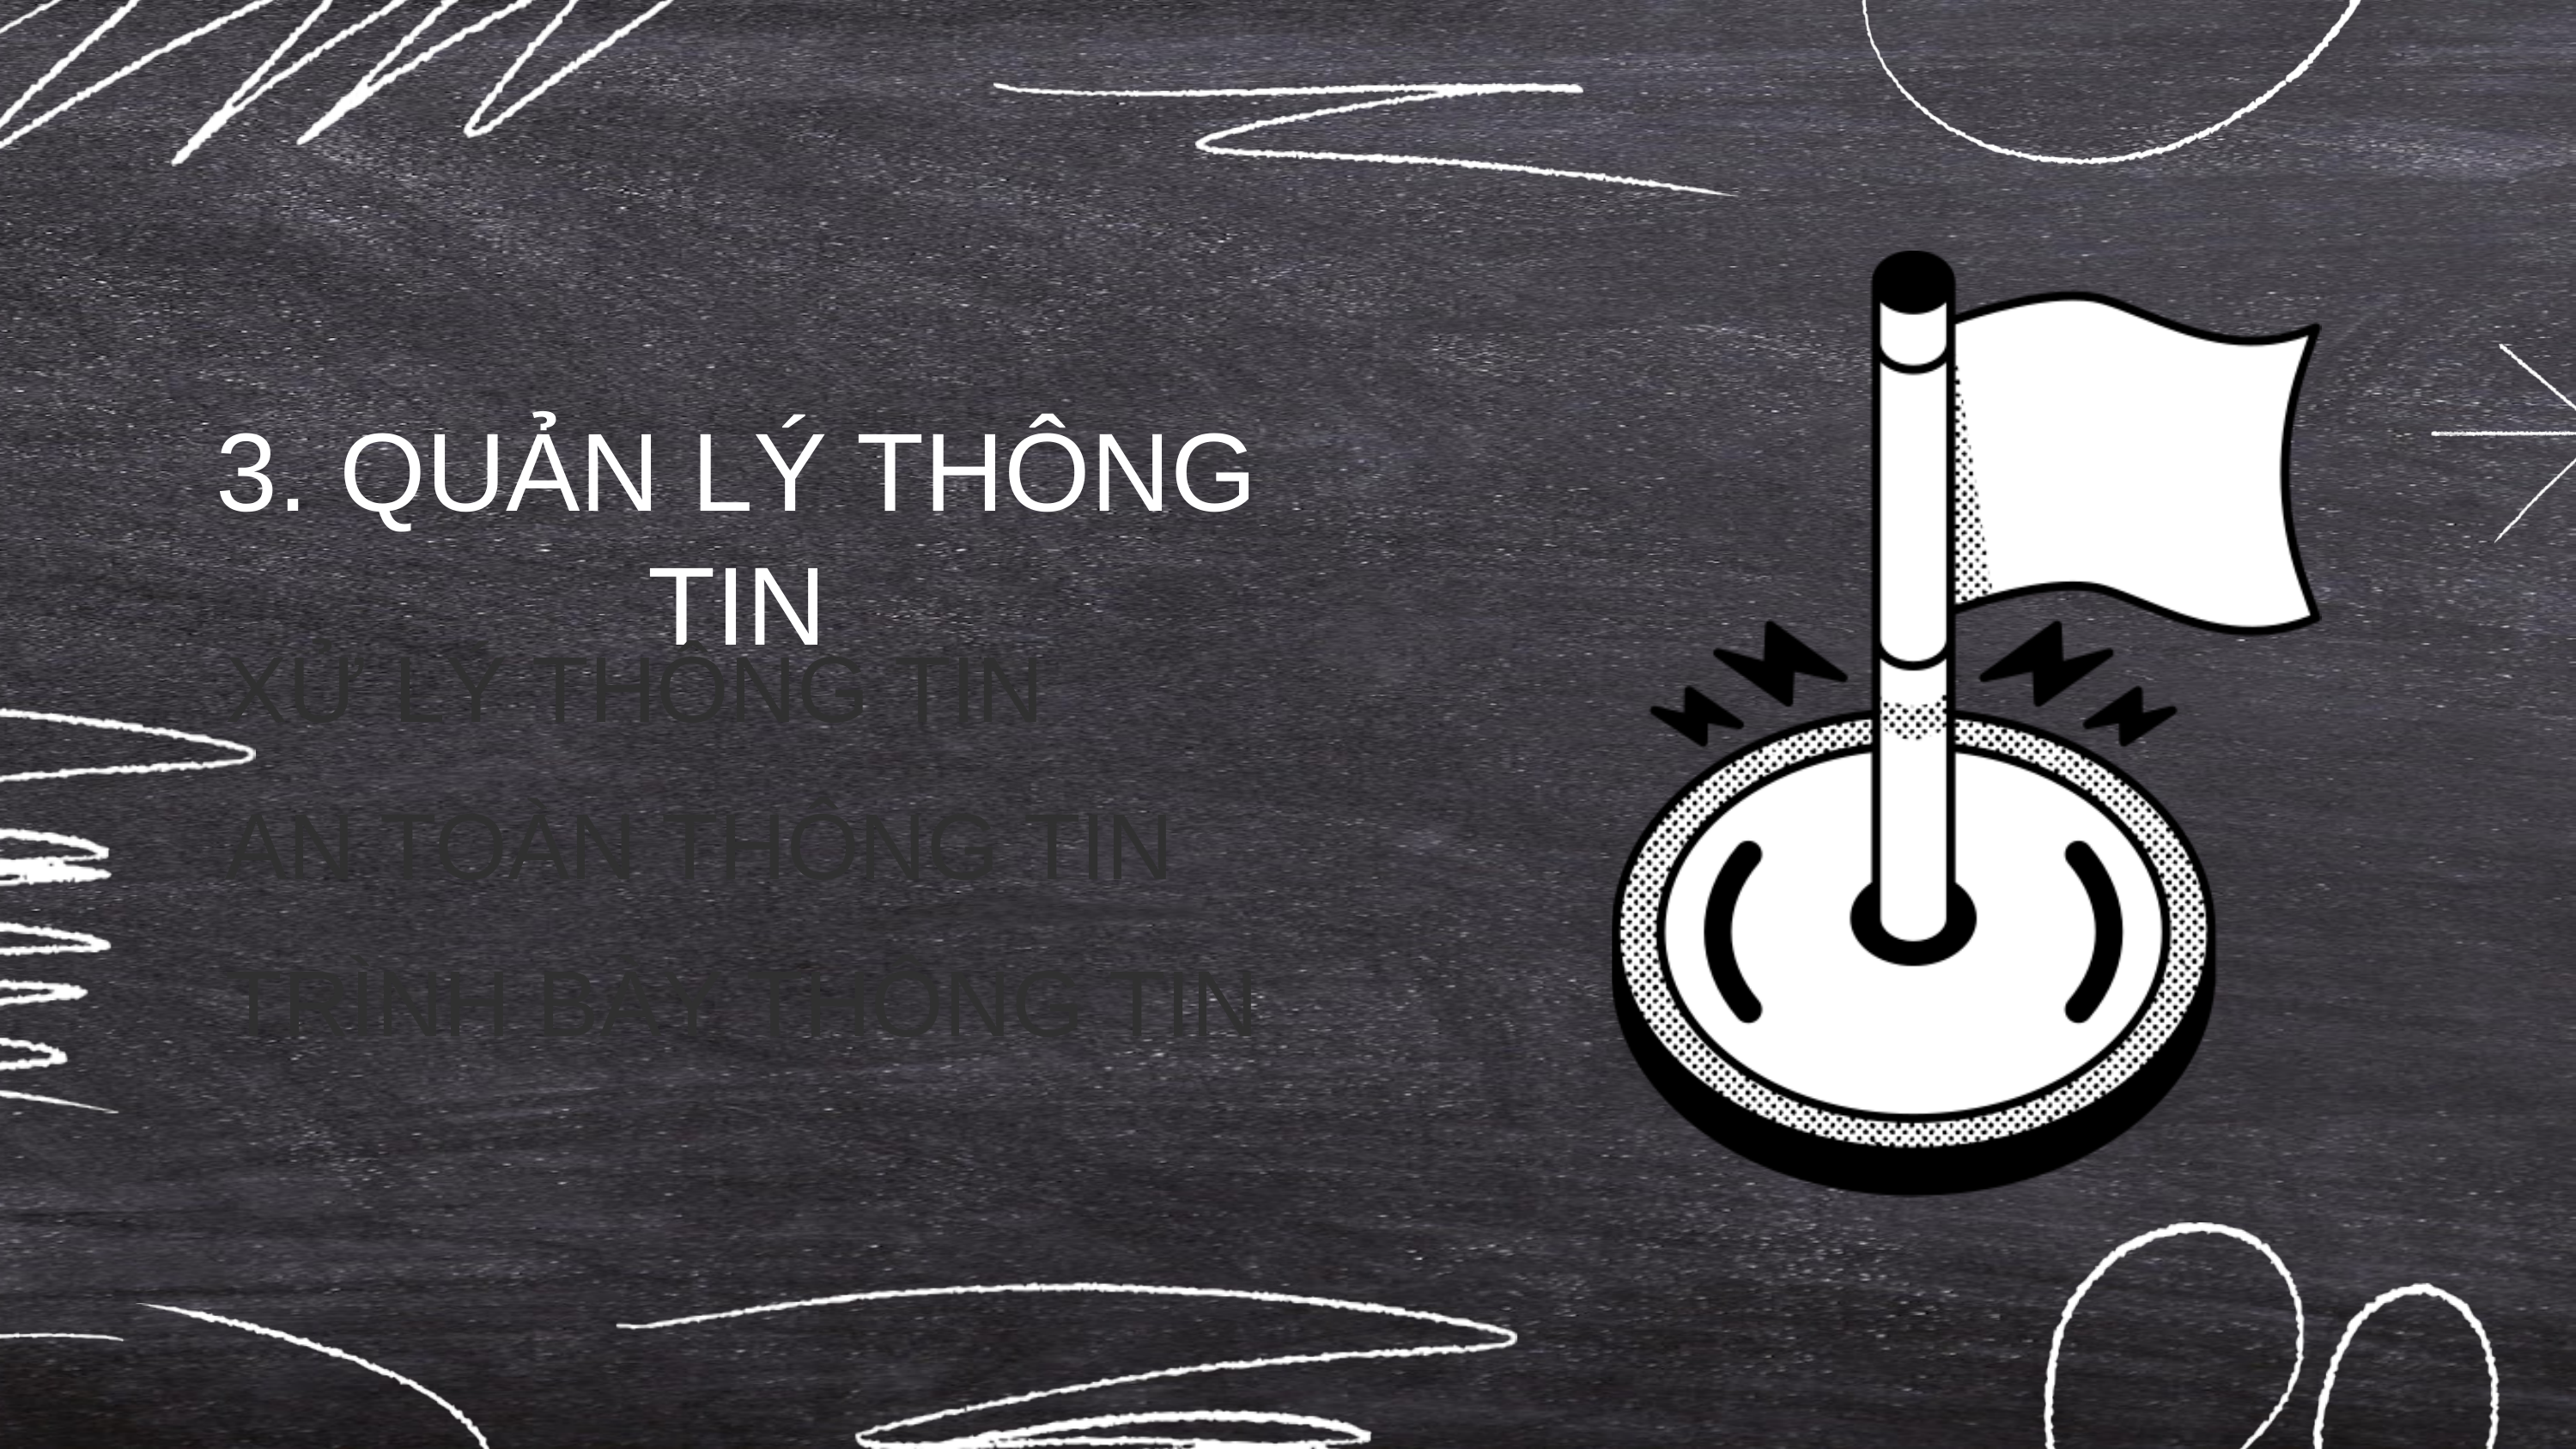

3. QUẢN LÝ THÔNG TIN
XỬ LÝ THÔNG TIN
AN TOÀN THÔNG TIN
TRÌNH BÀY THÔNG TIN